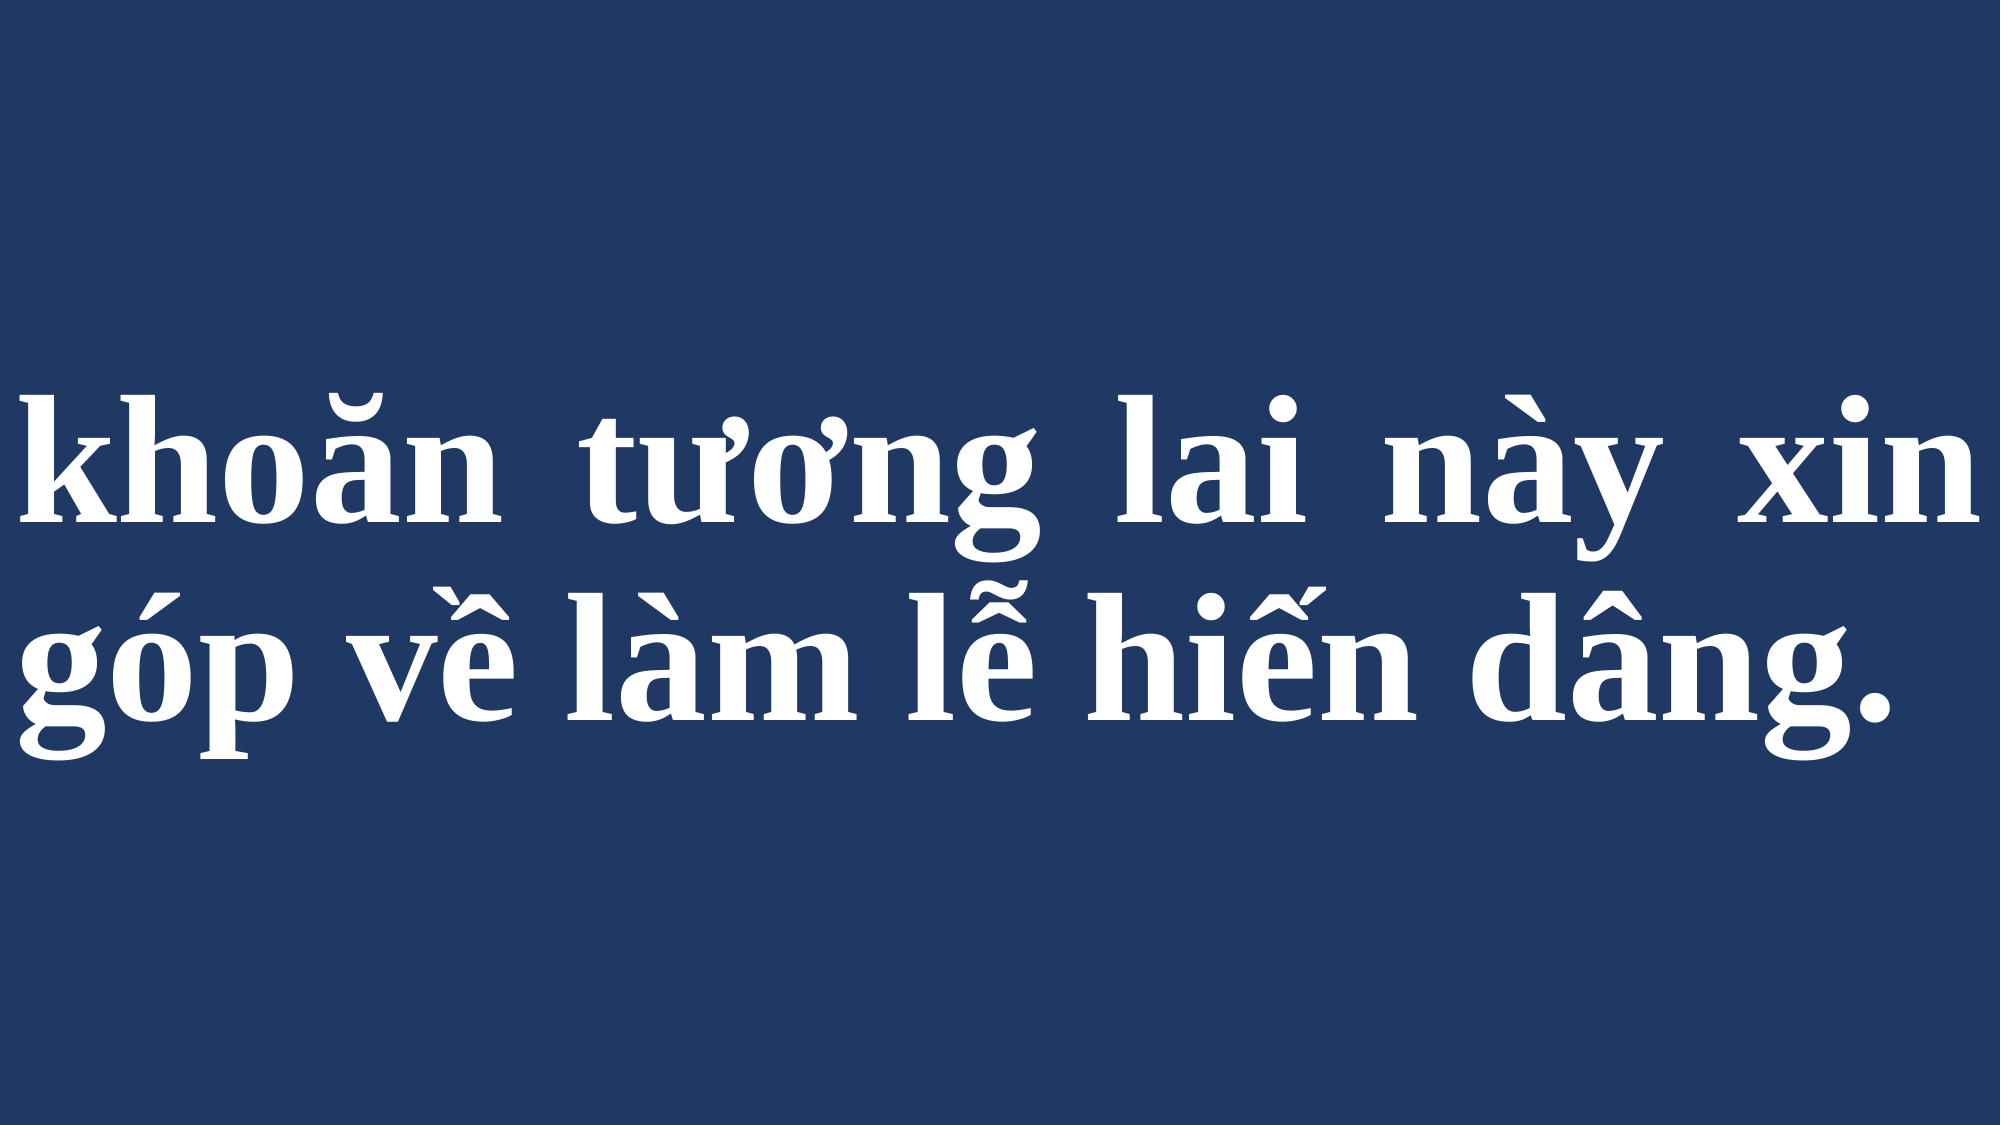

# khoăn tương lai này xin góp về làm lễ hiến dâng.